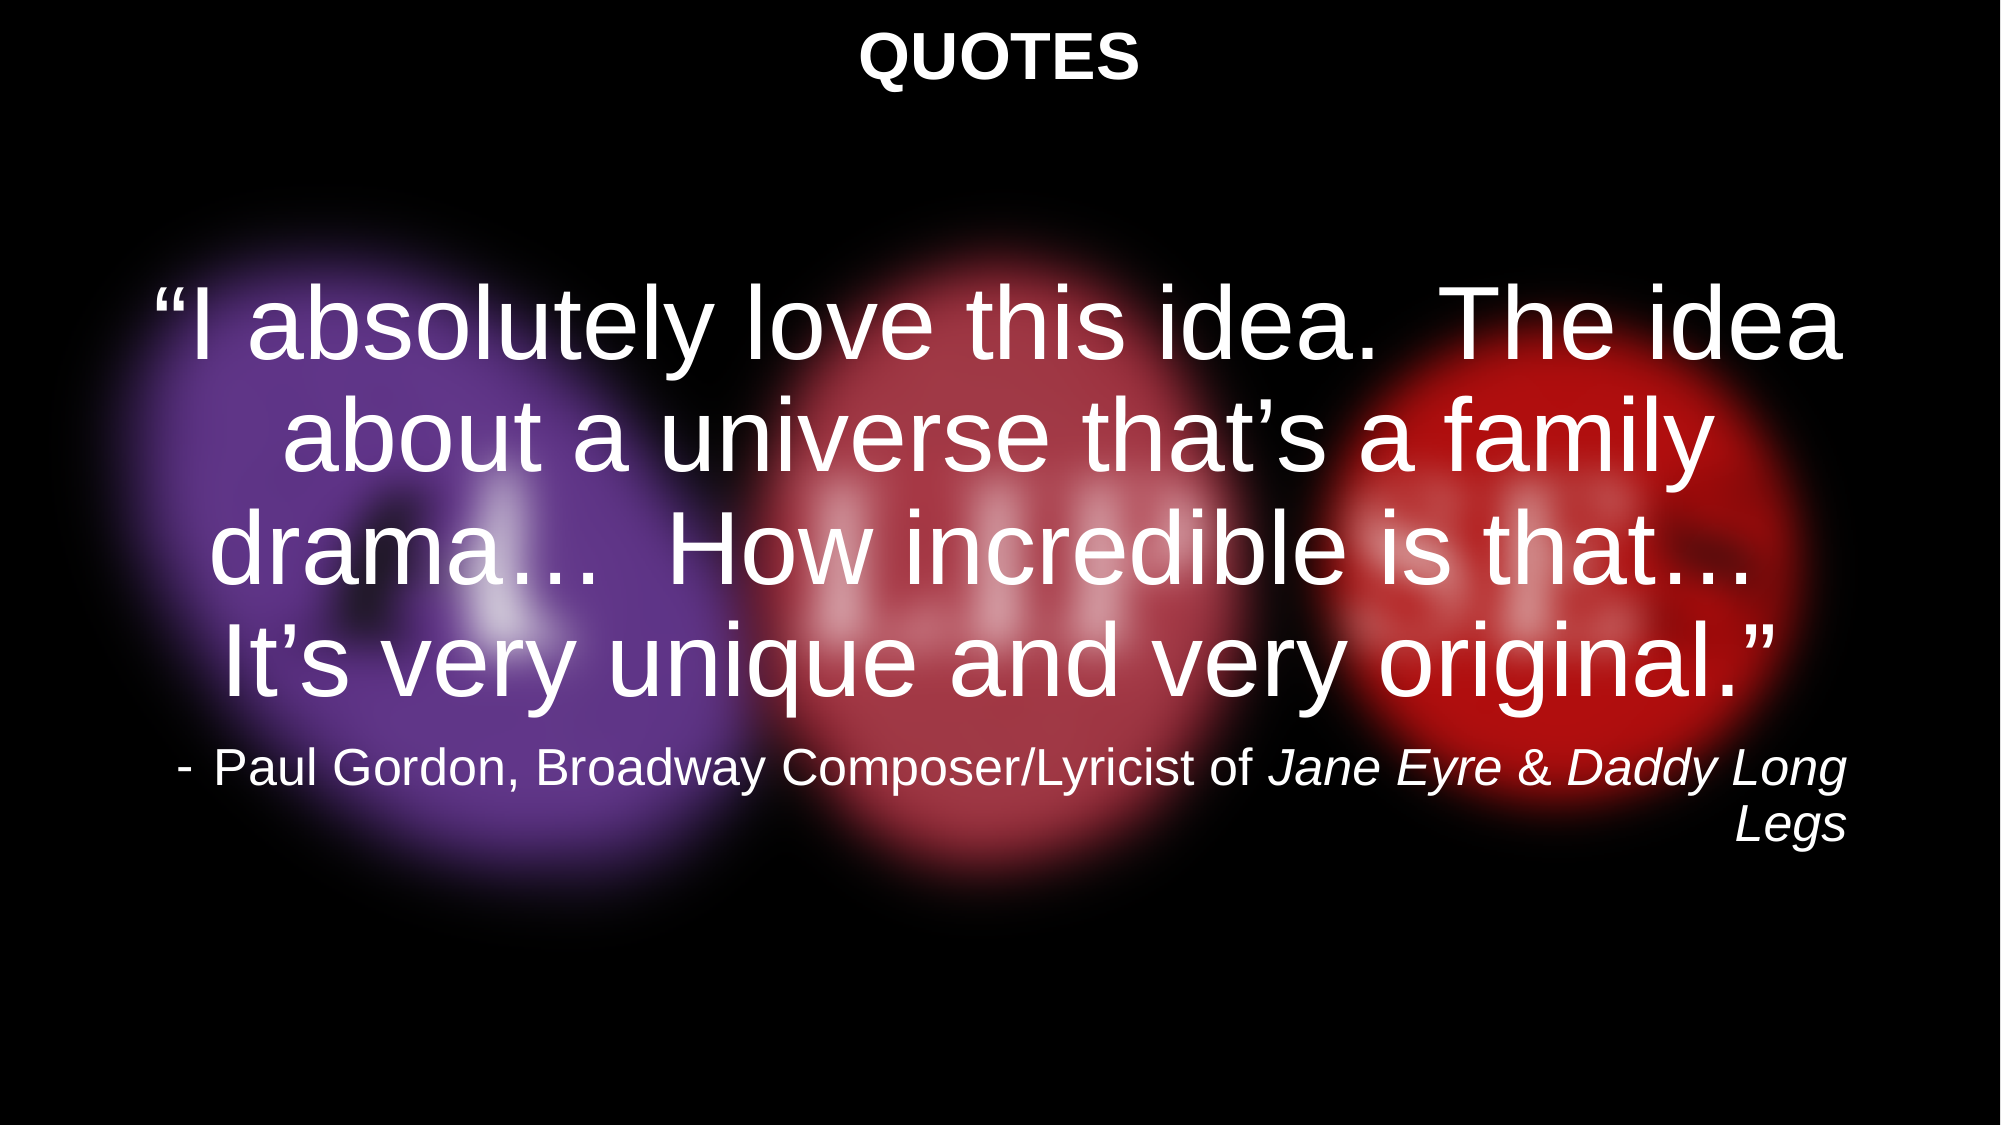

# Quotes
“I absolutely love this idea.  The idea about a universe that’s a family drama…  How incredible is that…  It’s very unique and very original.”
Paul Gordon, Broadway Composer/Lyricist of Jane Eyre & Daddy Long Legs